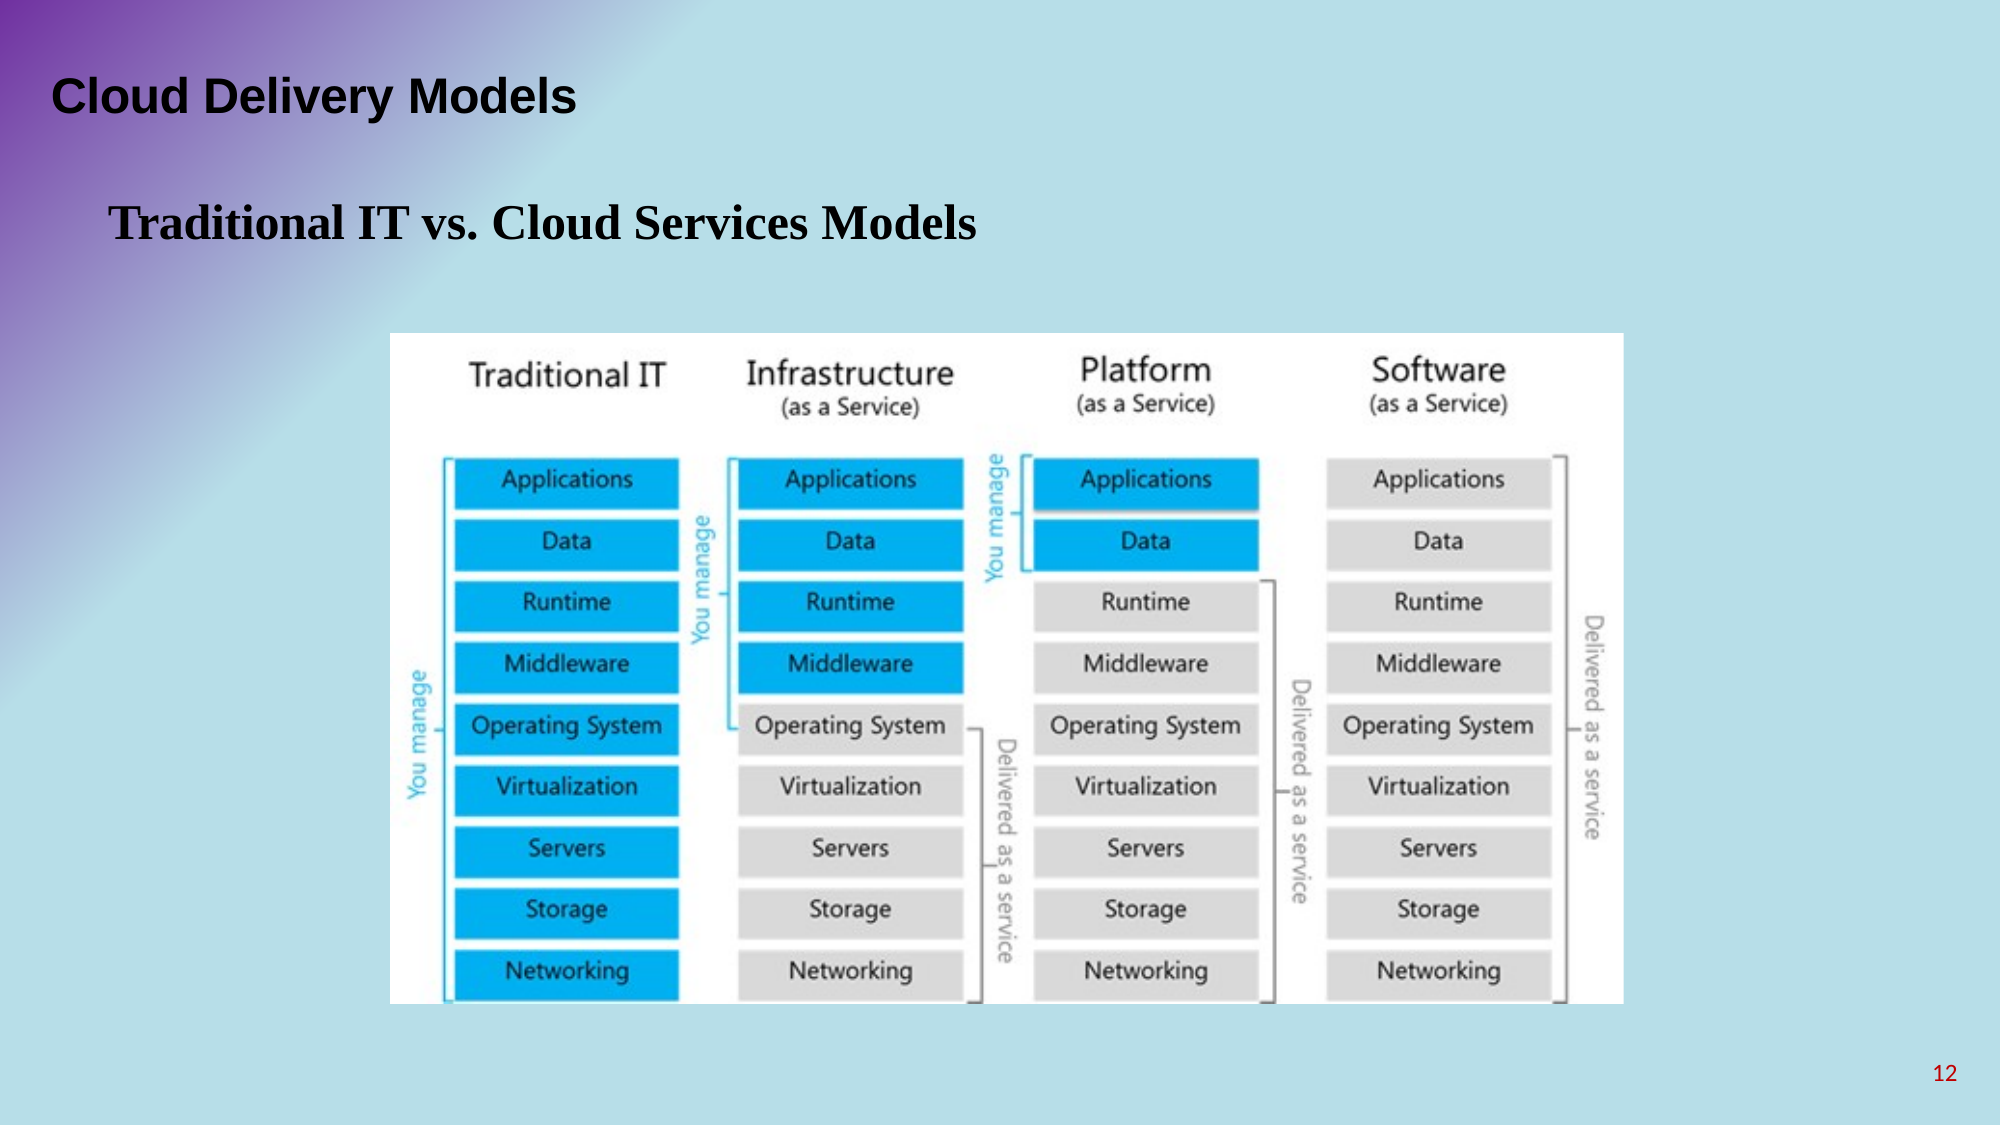

# Cloud Delivery Models
Traditional IT vs. Cloud Services Models

12